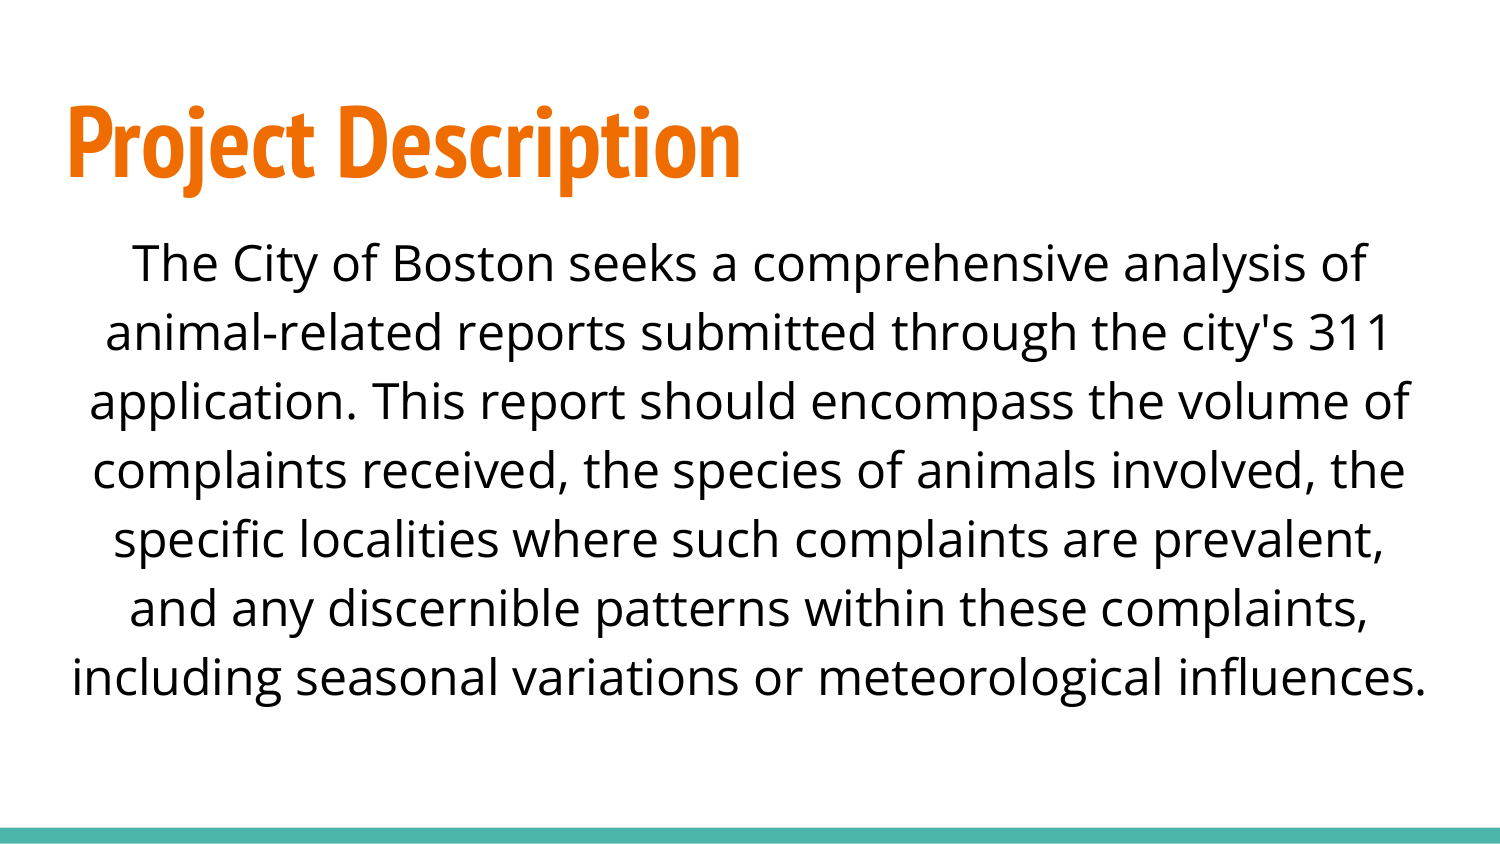

# Project Description
The City of Boston seeks a comprehensive analysis of animal-related reports submitted through the city's 311 application. This report should encompass the volume of complaints received, the species of animals involved, the specific localities where such complaints are prevalent, and any discernible patterns within these complaints, including seasonal variations or meteorological influences.